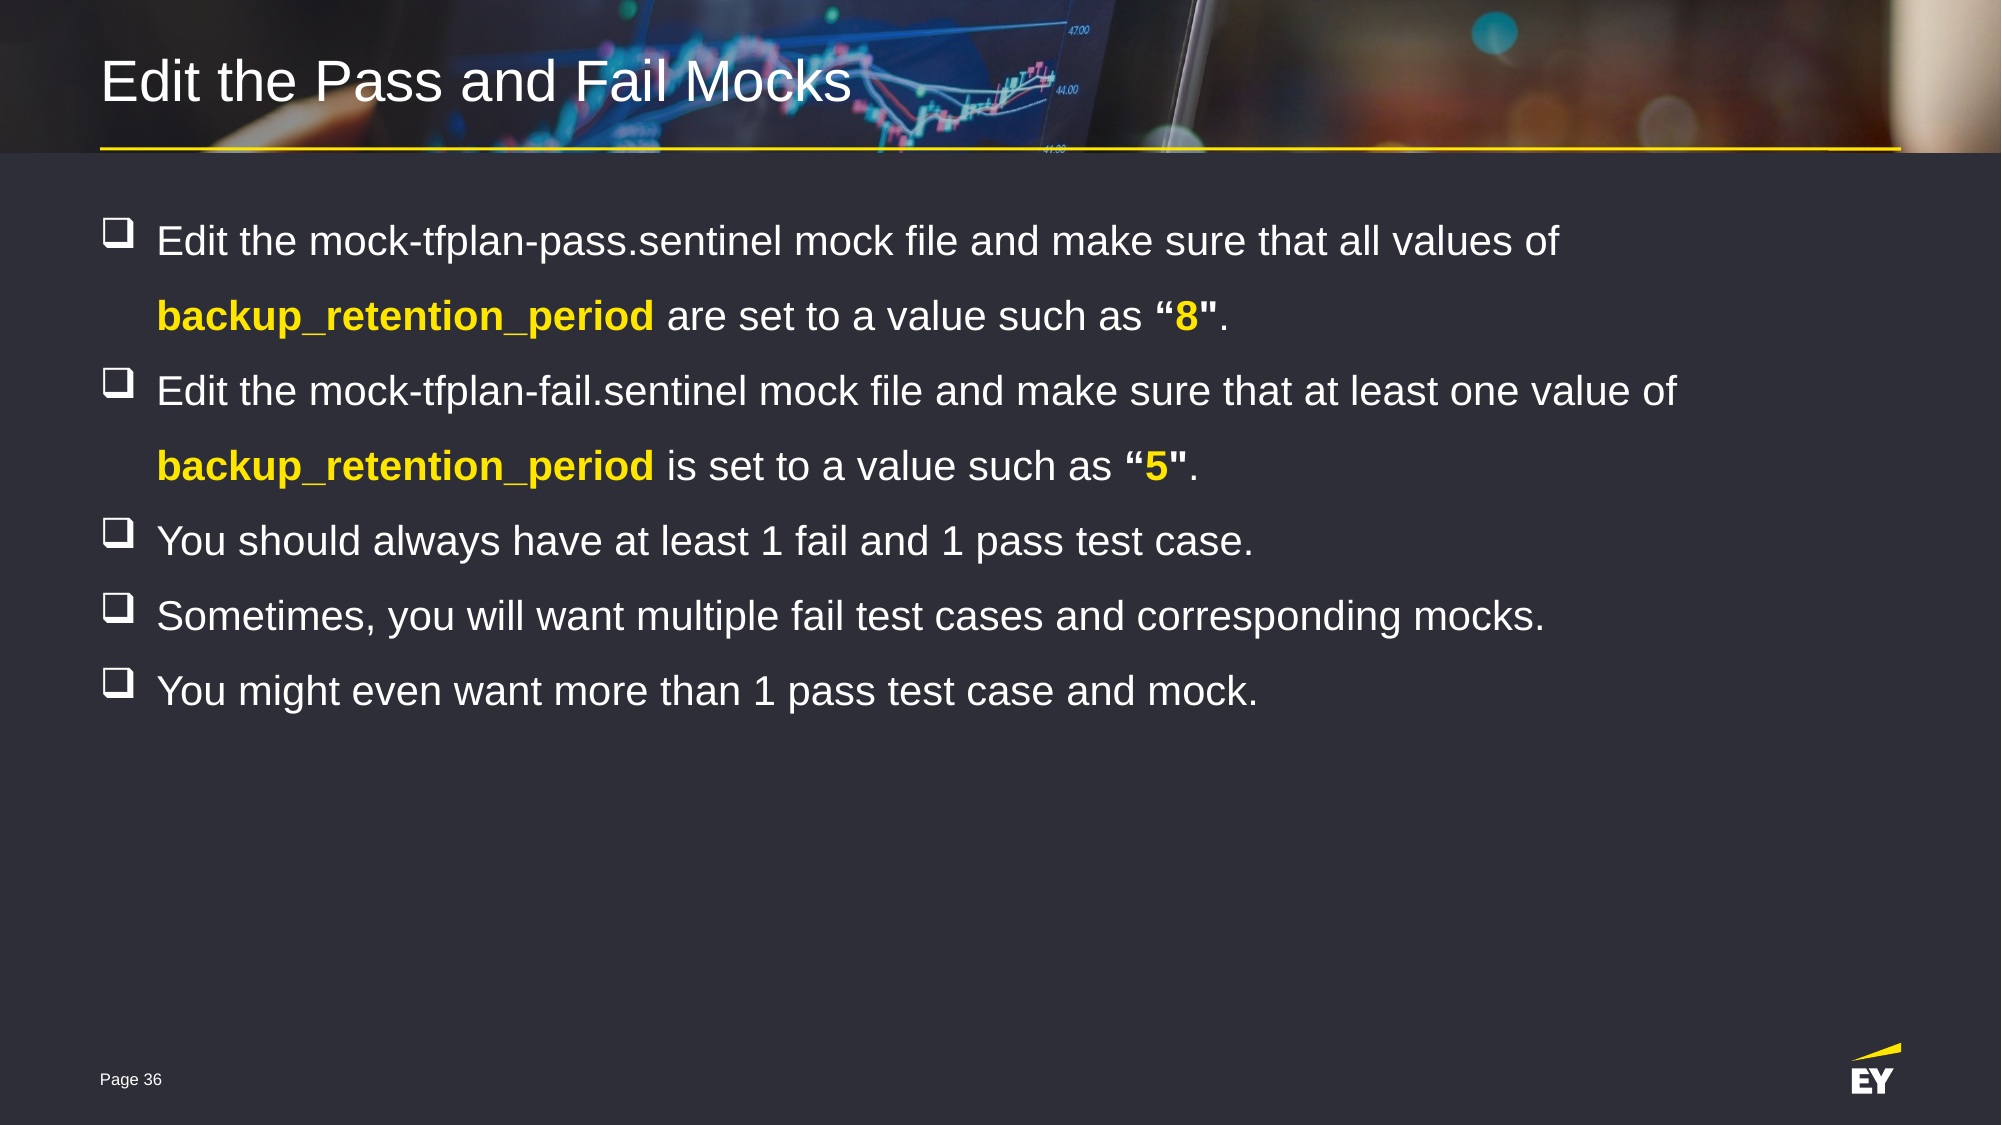

# Edit the Pass and Fail Mocks
Edit the mock-tfplan-pass.sentinel mock file and make sure that all values of backup_retention_period are set to a value such as “8".
Edit the mock-tfplan-fail.sentinel mock file and make sure that at least one value of backup_retention_period is set to a value such as “5".
You should always have at least 1 fail and 1 pass test case.
Sometimes, you will want multiple fail test cases and corresponding mocks.
You might even want more than 1 pass test case and mock.